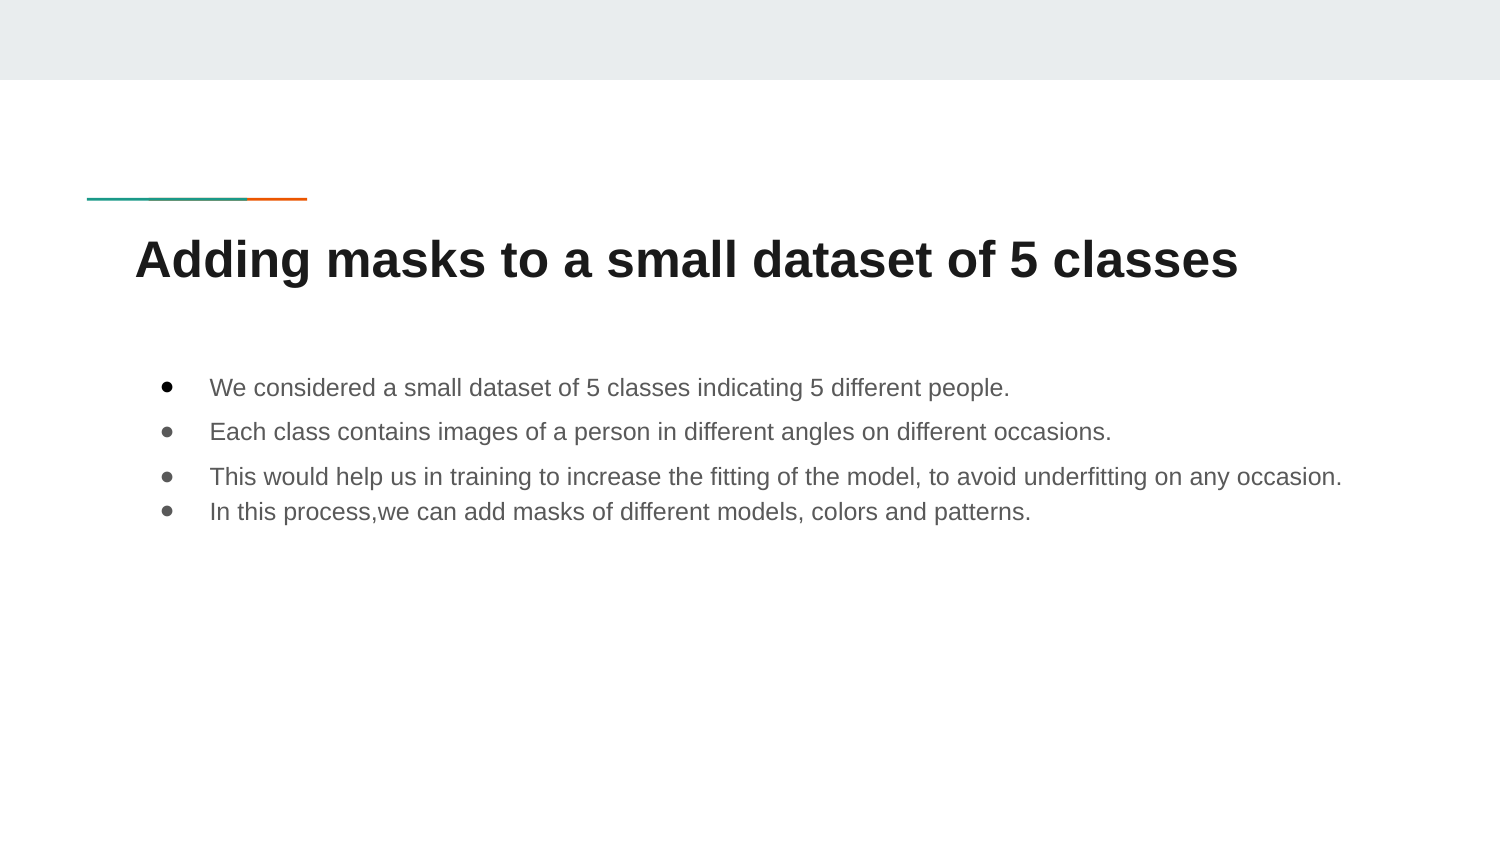

# Adding masks to a small dataset of 5 classes
We considered a small dataset of 5 classes indicating 5 different people.
Each class contains images of a person in different angles on different occasions.
This would help us in training to increase the fitting of the model, to avoid underfitting on any occasion.
In this process,we can add masks of different models, colors and patterns.